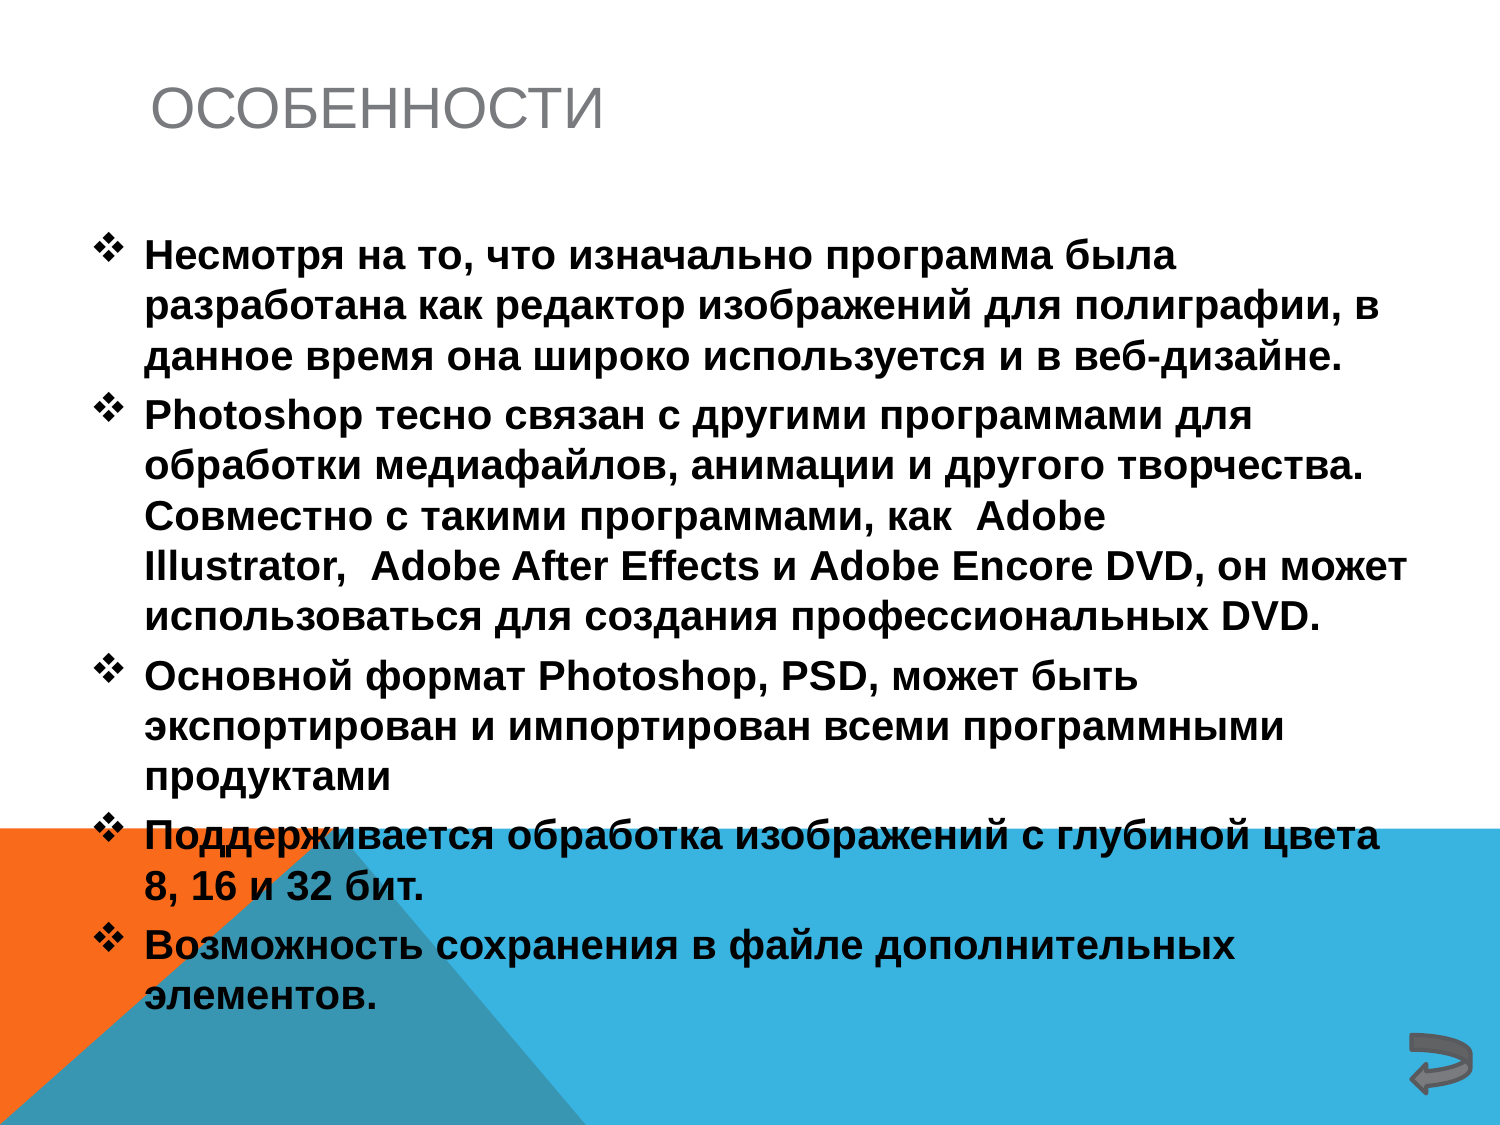

# Особенности
Несмотря на то, что изначально программа была разработана как редактор изображений для полиграфии, в данное время она широко используется и в веб-дизайне.
Photoshop тесно связан с другими программами для обработки медиафайлов, анимации и другого творчества. Совместно с такими программами, как  Adobe Illustrator,  Adobe After Effects и Adobe Encore DVD, он может использоваться для создания профессиональных DVD.
Основной формат Photoshop, PSD, может быть экспортирован и импортирован всеми программными продуктами
Поддерживается обработка изображений с глубиной цвета 8, 16 и 32 бит.
Возможность сохранения в файле дополнительных элементов.